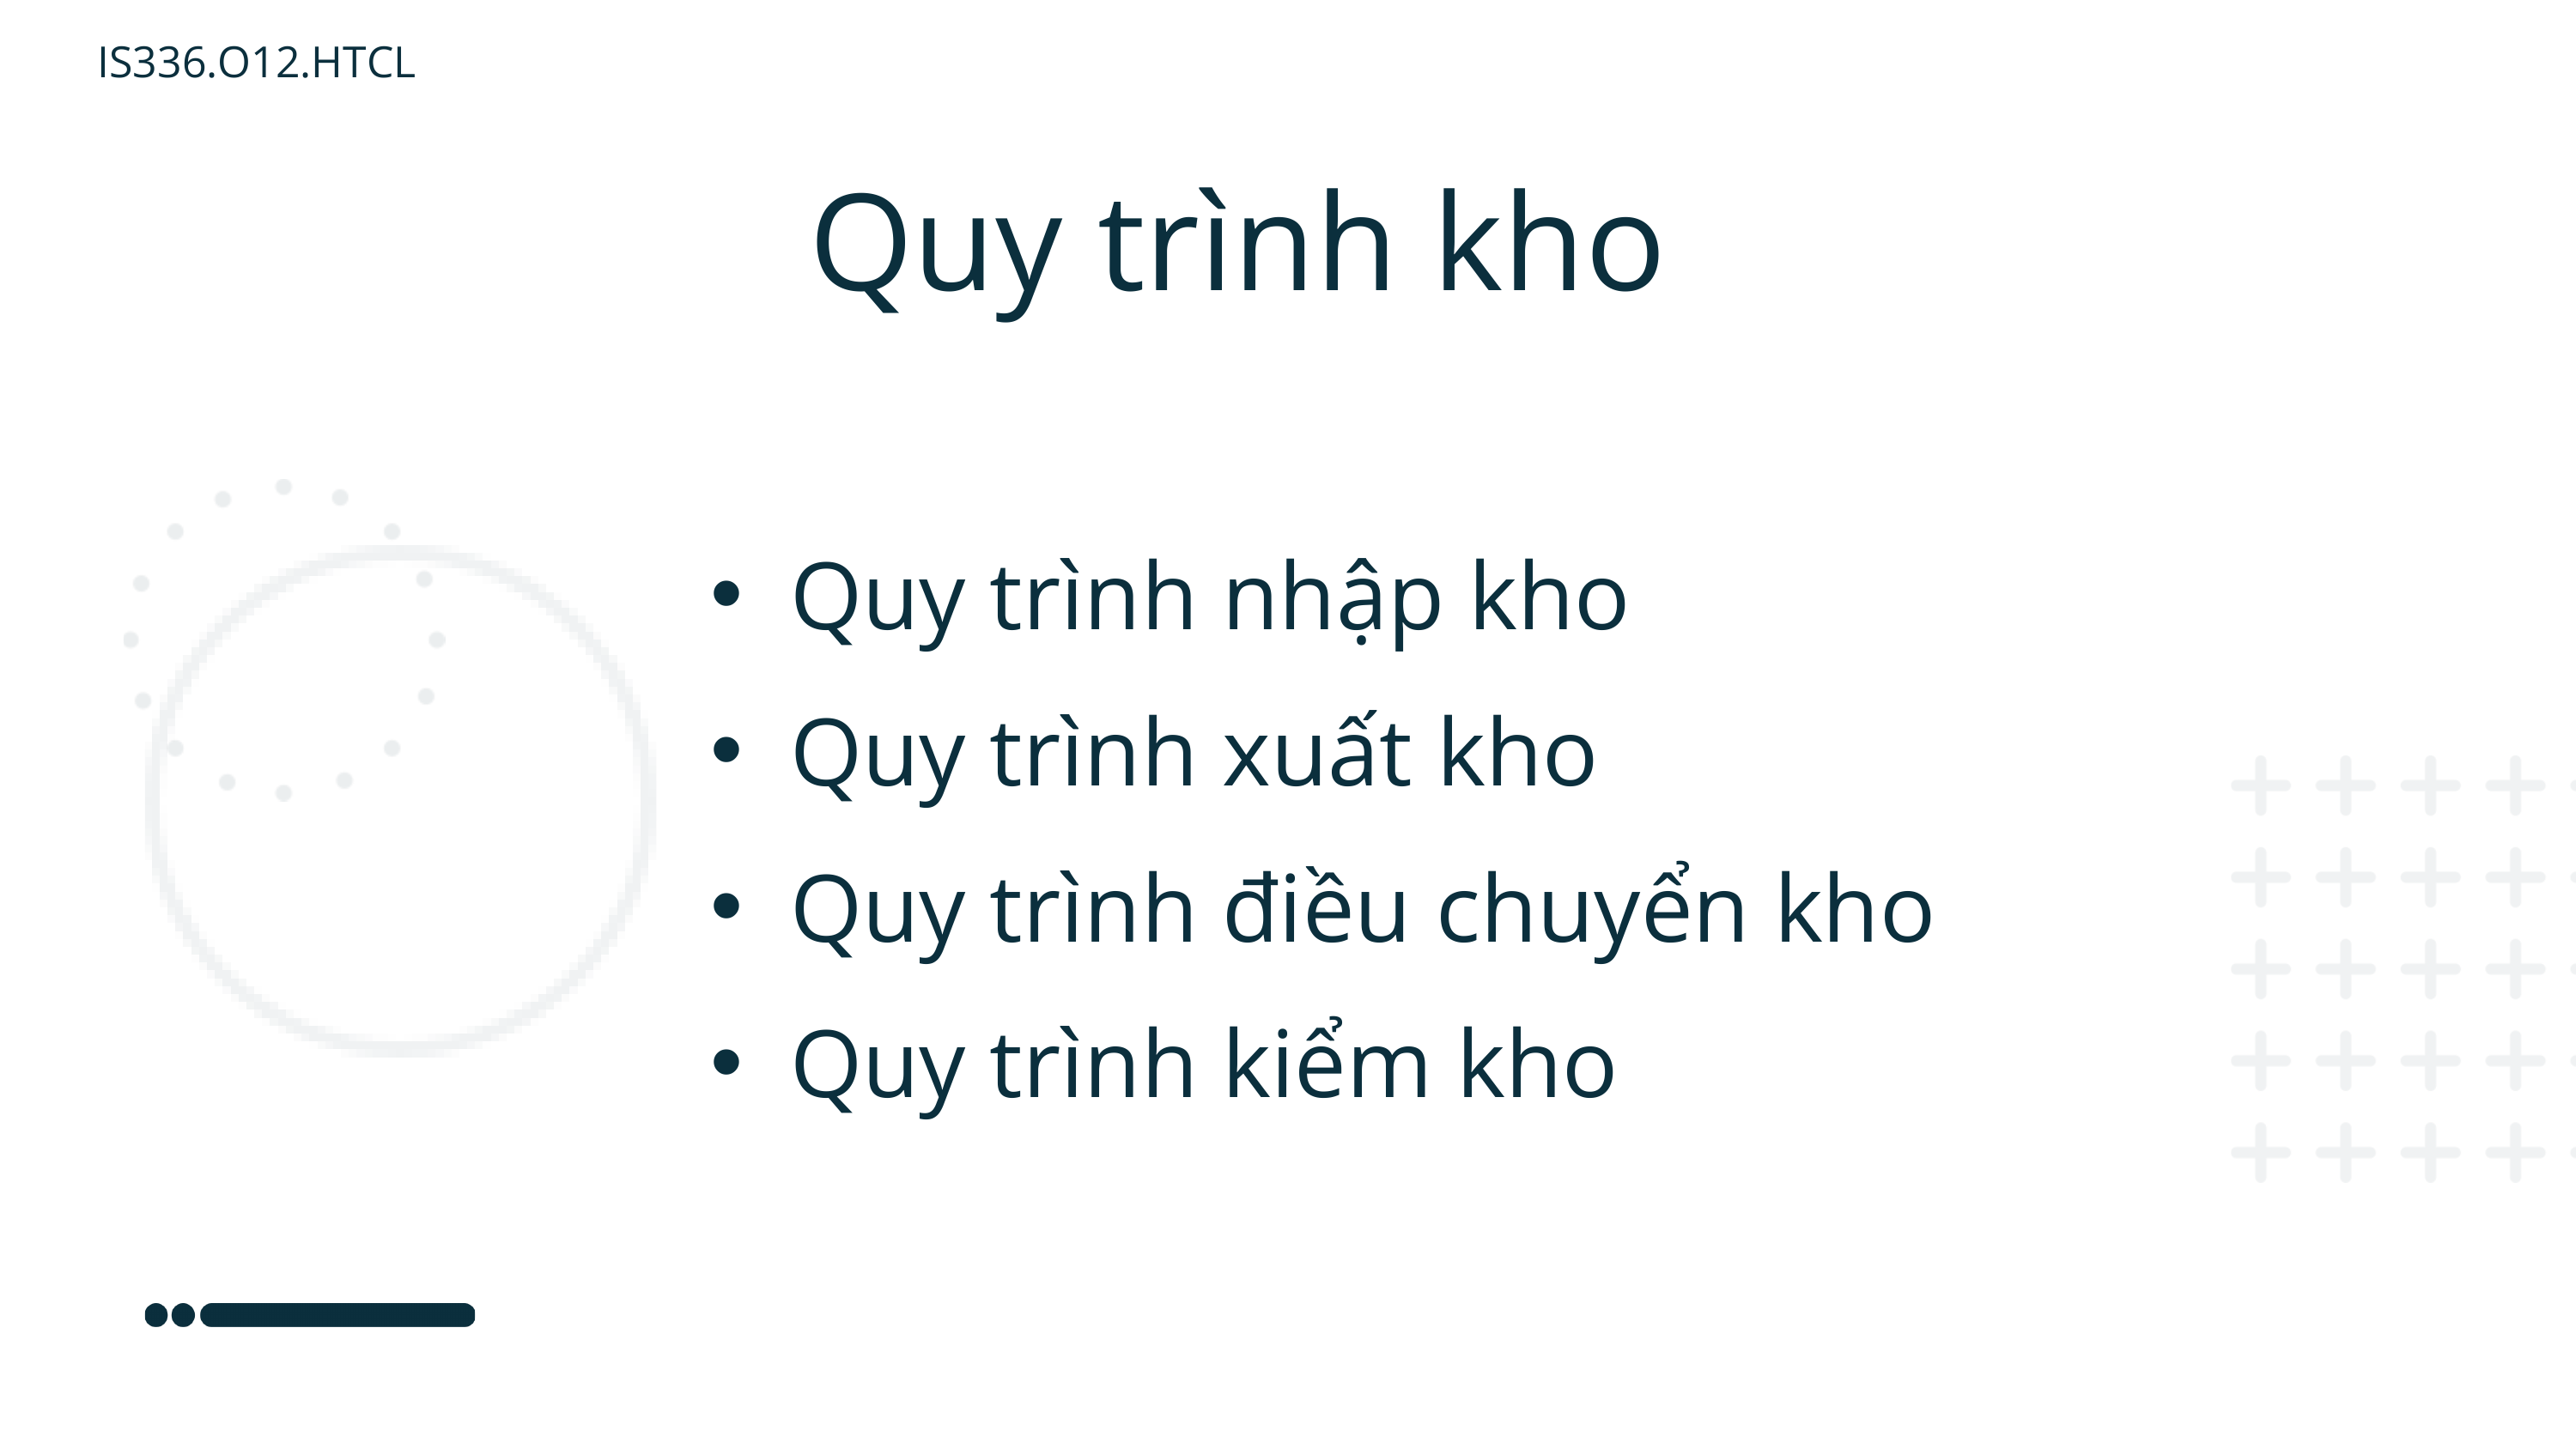

IS336.O12.HTCL
Quy trình kho

Quy trình nhập kho
Quy trình xuất kho
Quy trình điều chuyển kho
Quy trình kiểm kho